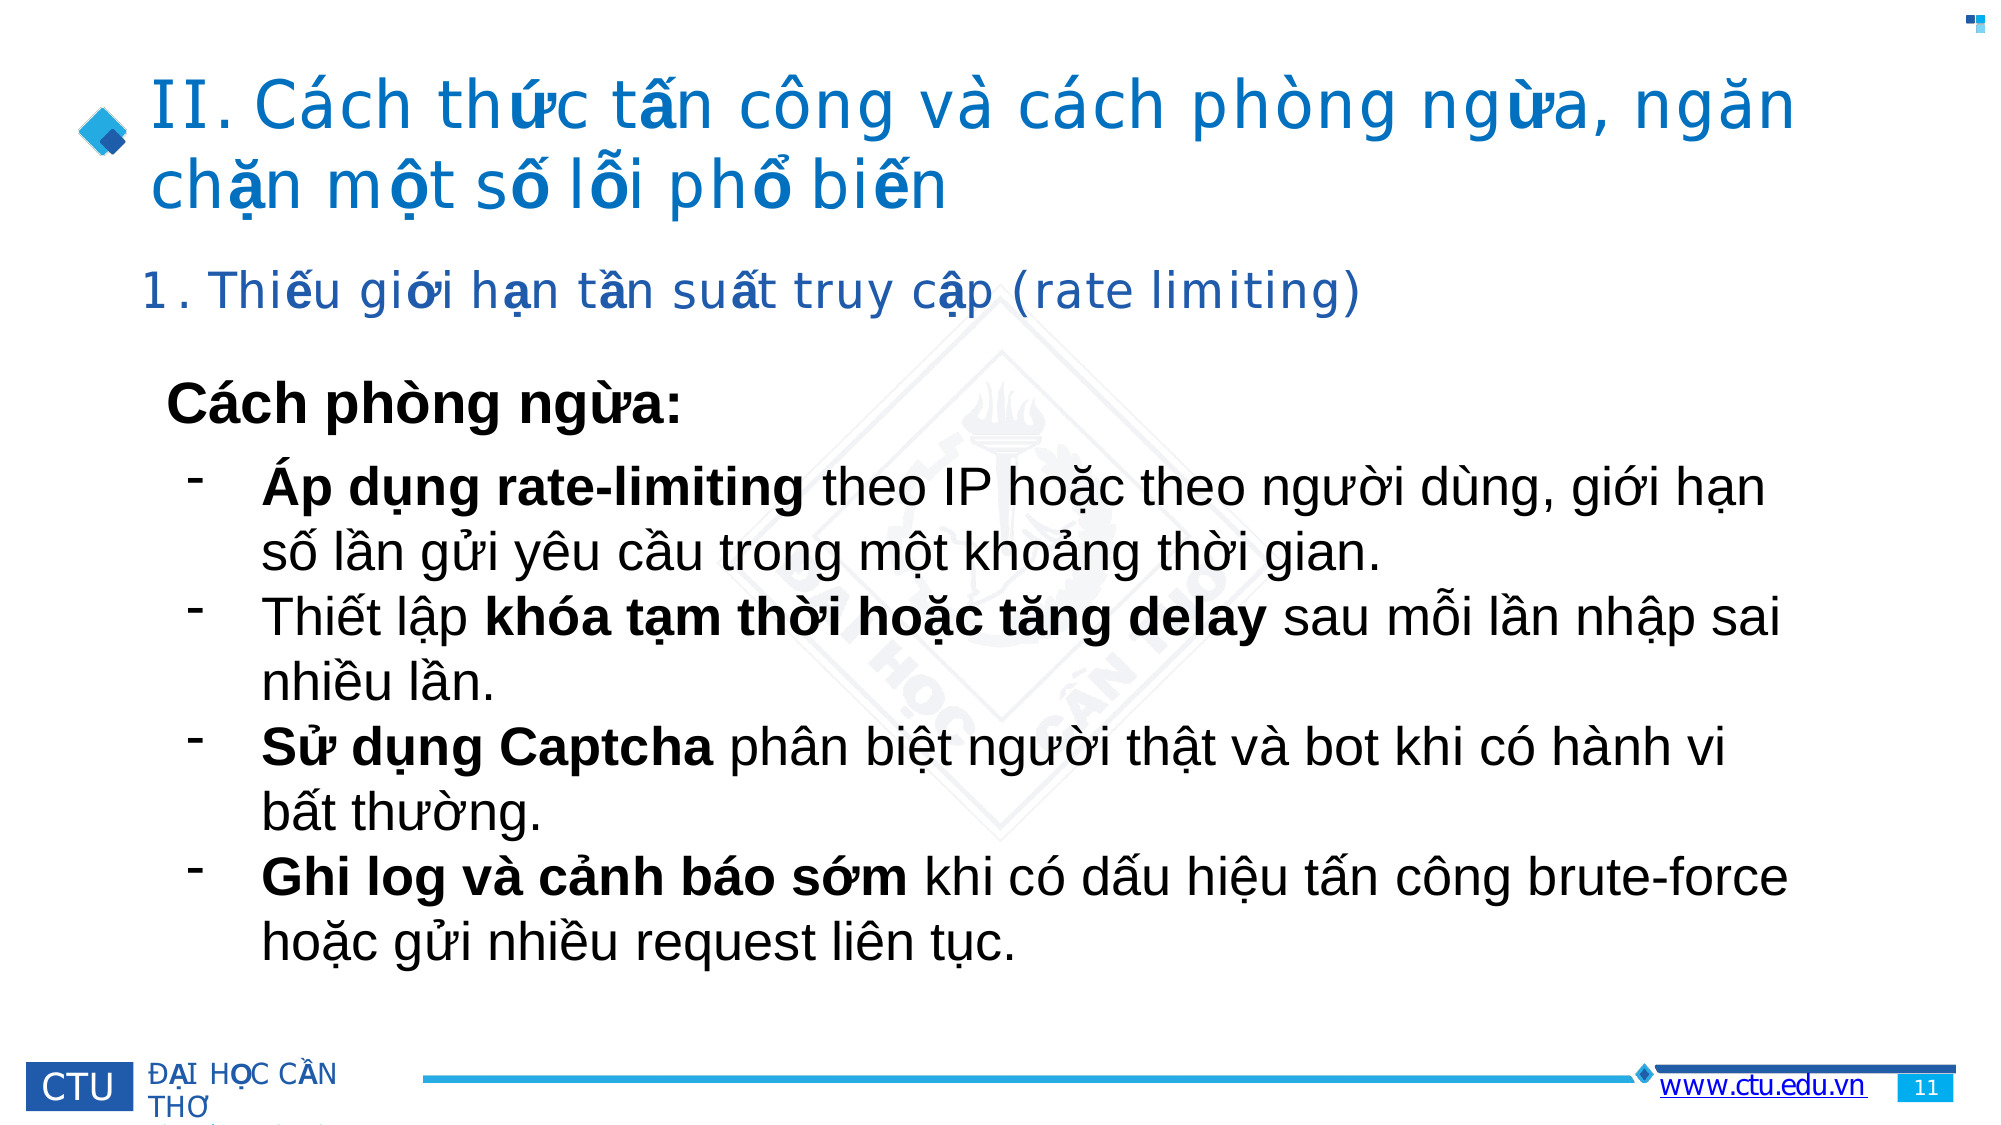

# II. Cách thức tấn công và cách phòng ngừa, ngăn chặn một số lỗi phổ biến
1 . Thiếu giới hạn tần suất truy cập (rate limiting)
Cách phòng ngừa:
Áp dụng rate-limiting theo IP hoặc theo người dùng, giới hạn số lần gửi yêu cầu trong một khoảng thời gian.
Thiết lập khóa tạm thời hoặc tăng delay sau mỗi lần nhập sai nhiều lần.
Sử dụng Captcha phân biệt người thật và bot khi có hành vi bất thường.
Ghi log và cảnh báo sớm khi có dấu hiệu tấn công brute-force hoặc gửi nhiều request liên tục.

ĐẠI HỌC CẦN THƠ
Cộng đồng – Toàn diện – Ưu việt
CTU
www.ctu.edu.vn
11